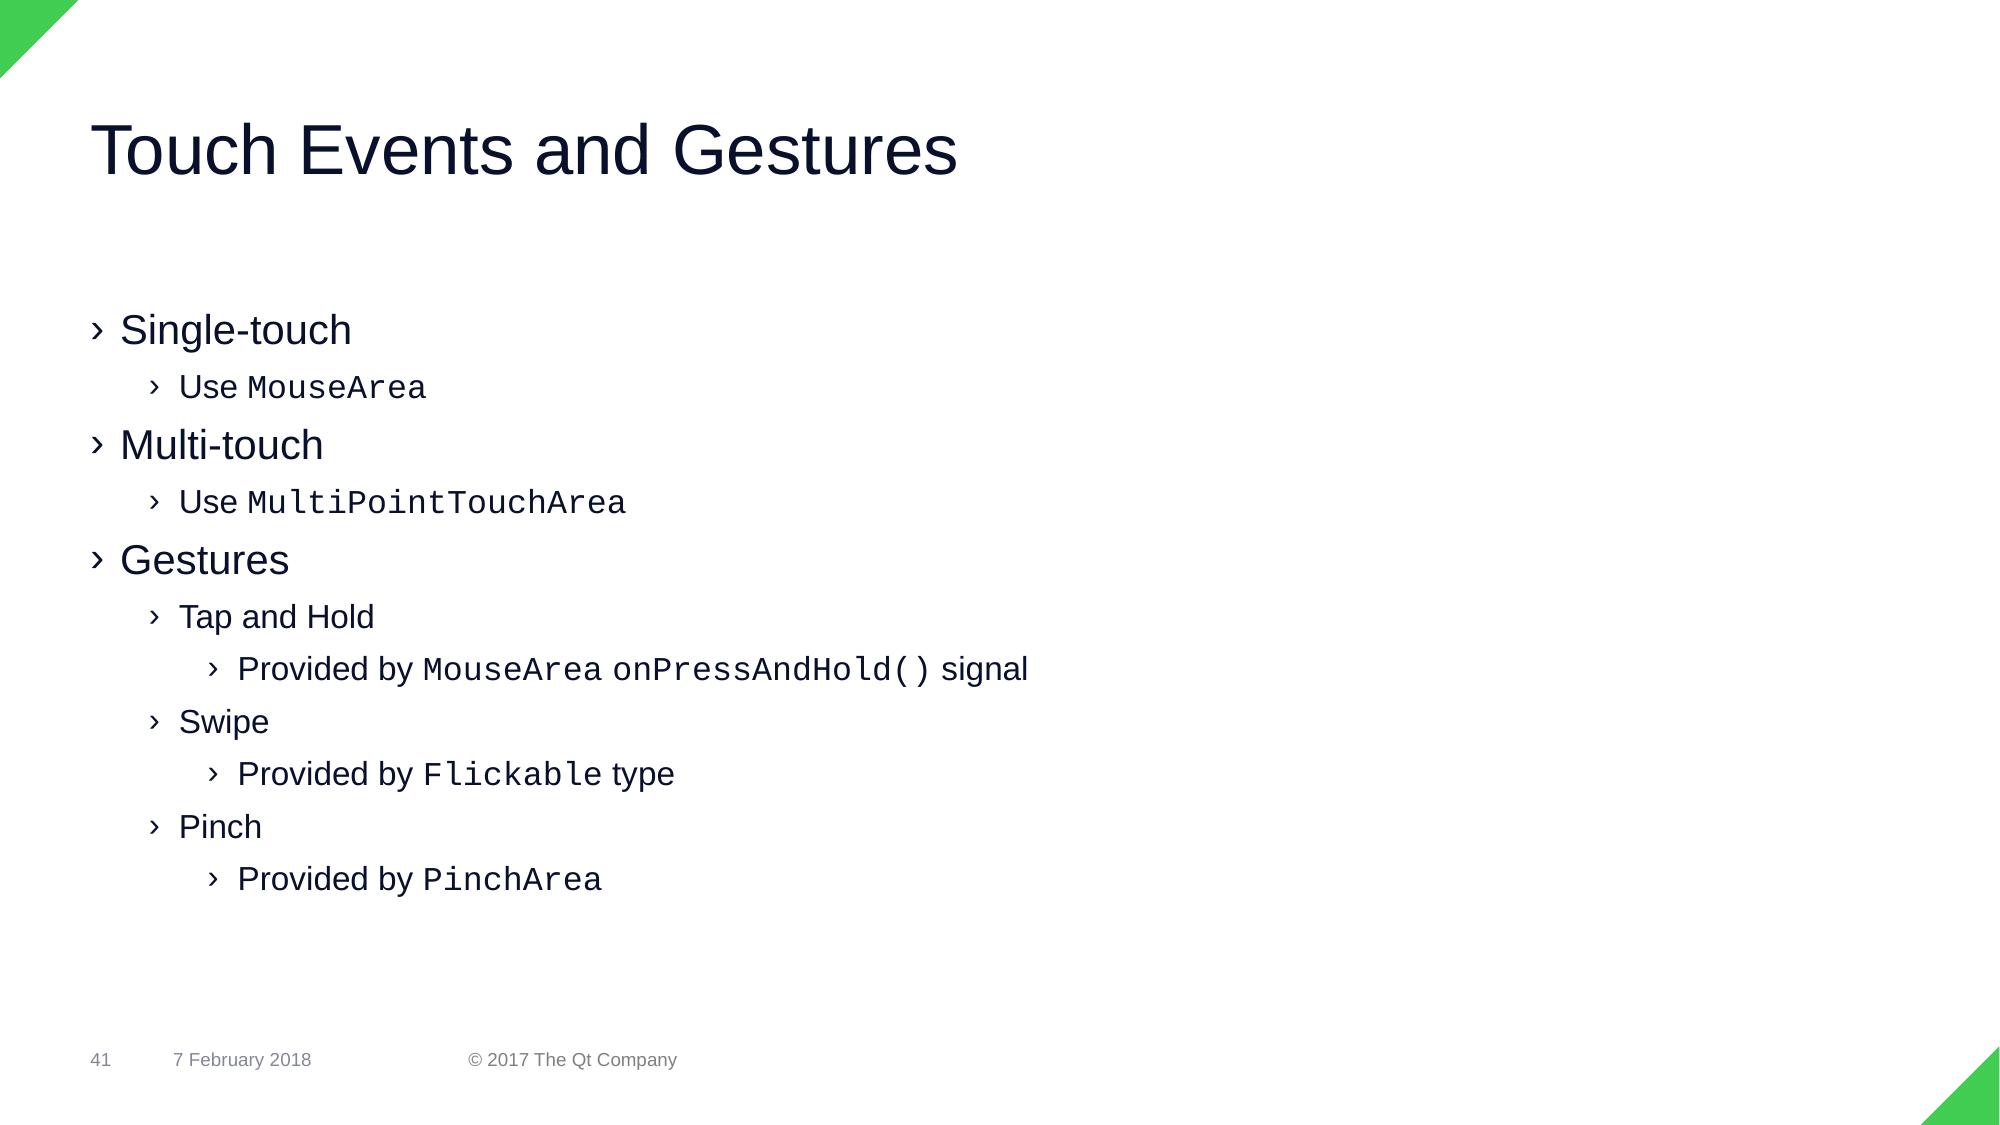

# Touch Events and Gestures
Single-touch
Use MouseArea
Multi-touch
Use MultiPointTouchArea
Gestures
Tap and Hold
Provided by MouseArea onPressAndHold() signal
Swipe
Provided by Flickable type
Pinch
Provided by PinchArea

7 February 2018
41
© 2017 The Qt Company